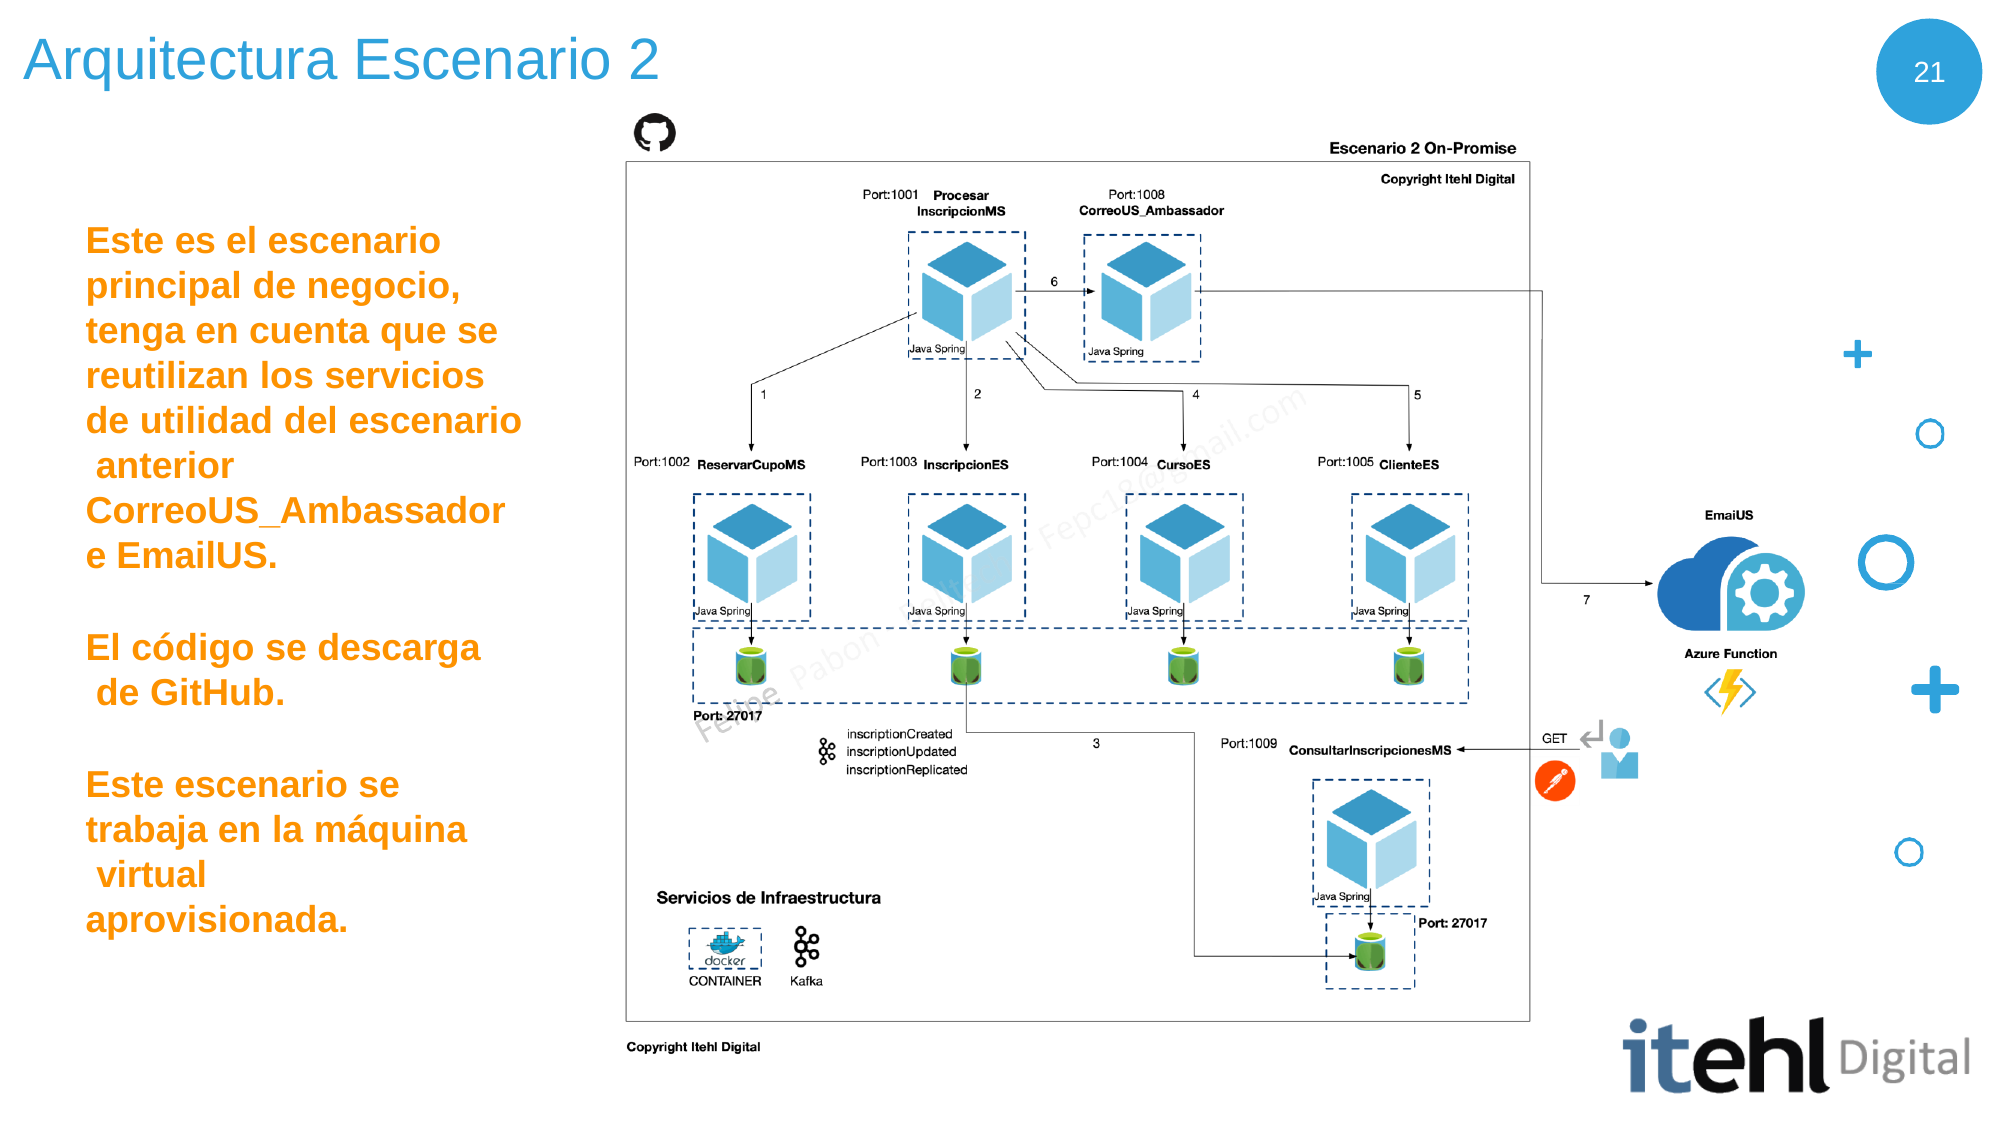

# Arquitectura Escenario 2
21

Este es el escenario  principal de negocio,  tenga en cuenta que se  reutilizan los servicios  de utilidad del escenario  anterior  CorreoUS_Ambassador  e EmailUS.

El código se descarga  de GitHub.

Este escenario se  trabaja en la máquina  virtual aprovisionada.